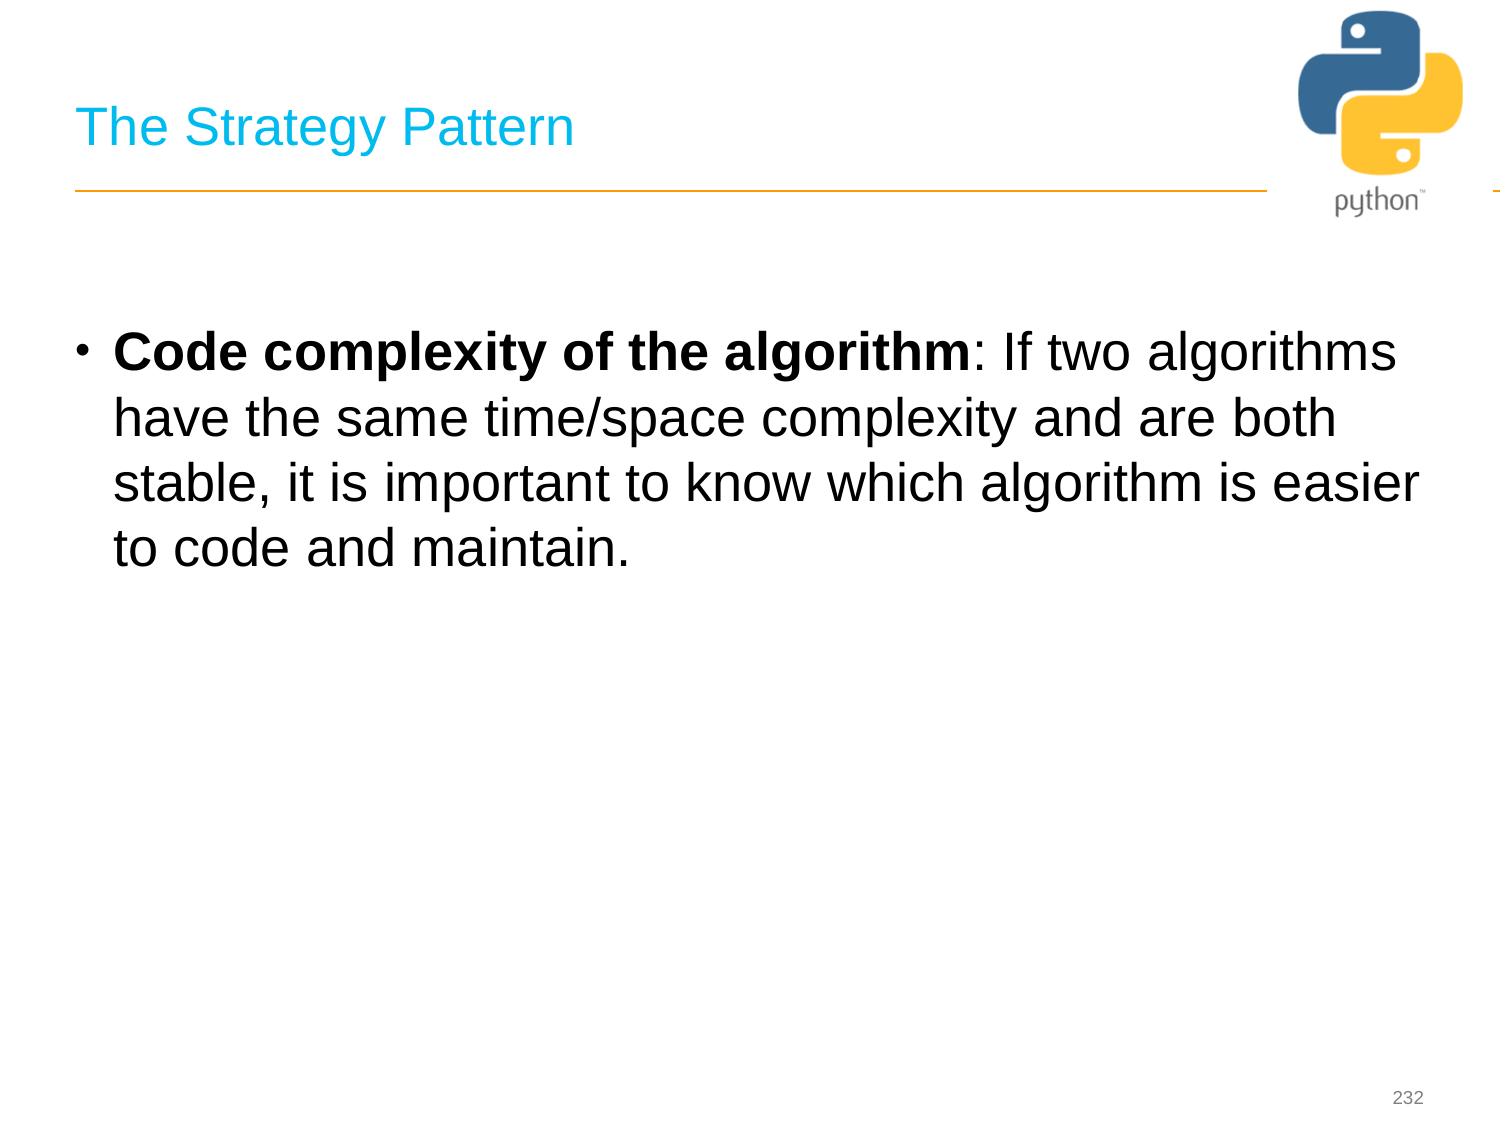

# The Strategy Pattern

Code complexity of the algorithm: If two algorithms have the same time/space complexity and are both stable, it is important to know which algorithm is easier to code and maintain.